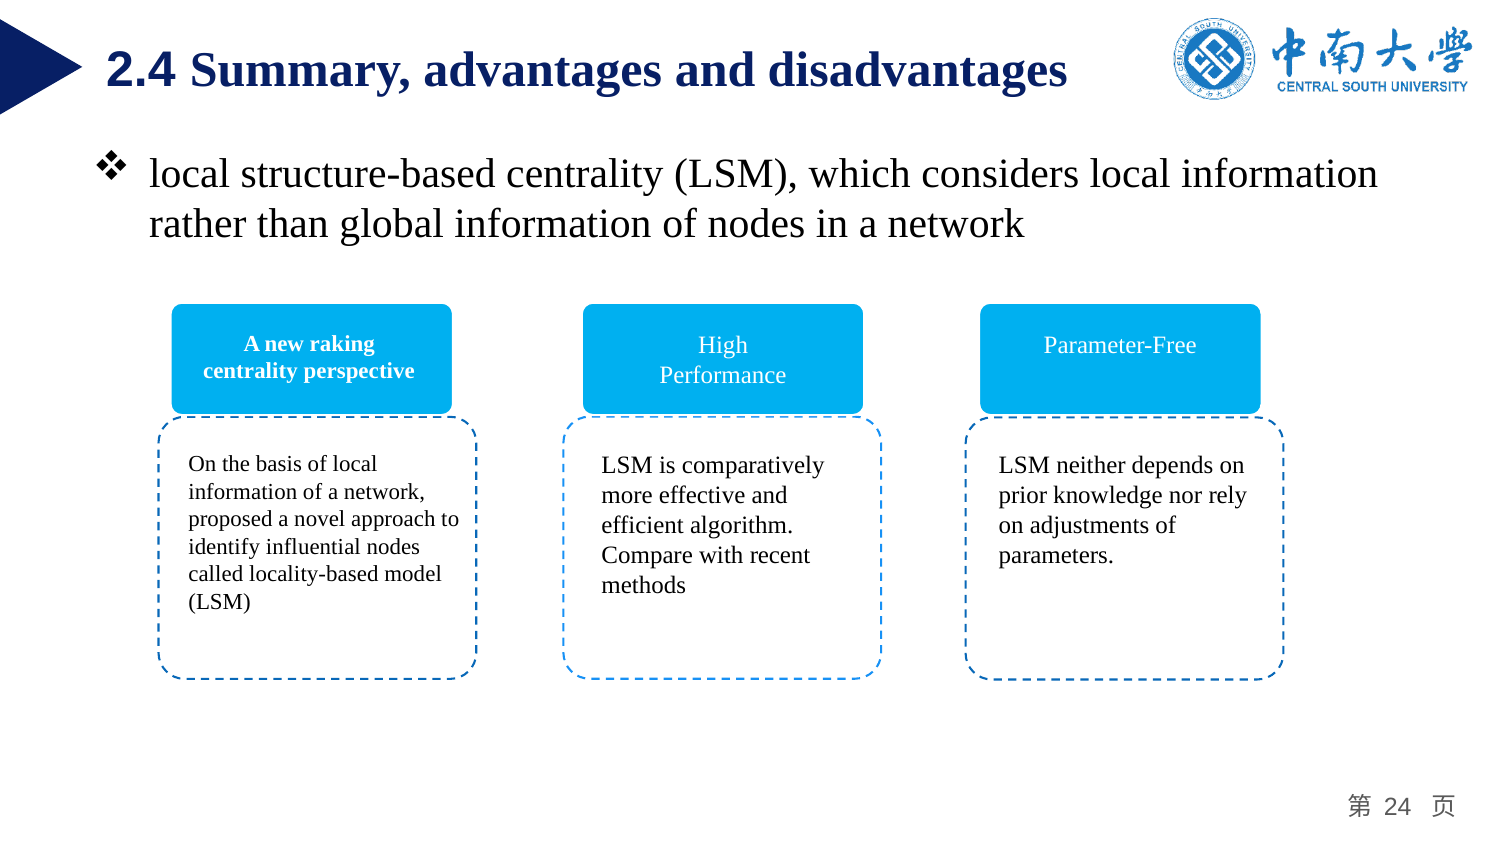

2.4 Summary, advantages and disadvantages
local structure-based centrality (LSM), which considers local information rather than global information of nodes in a network

A new raking centrality perspective
High Performance
Parameter-Free

On the basis of local information of a network,  proposed a novel approach to identify influential nodes called locality-based model (LSM)
LSM is comparatively more effective and efficient algorithm. Compare with recent methods
LSM neither depends on prior knowledge nor rely on adjustments of parameters.